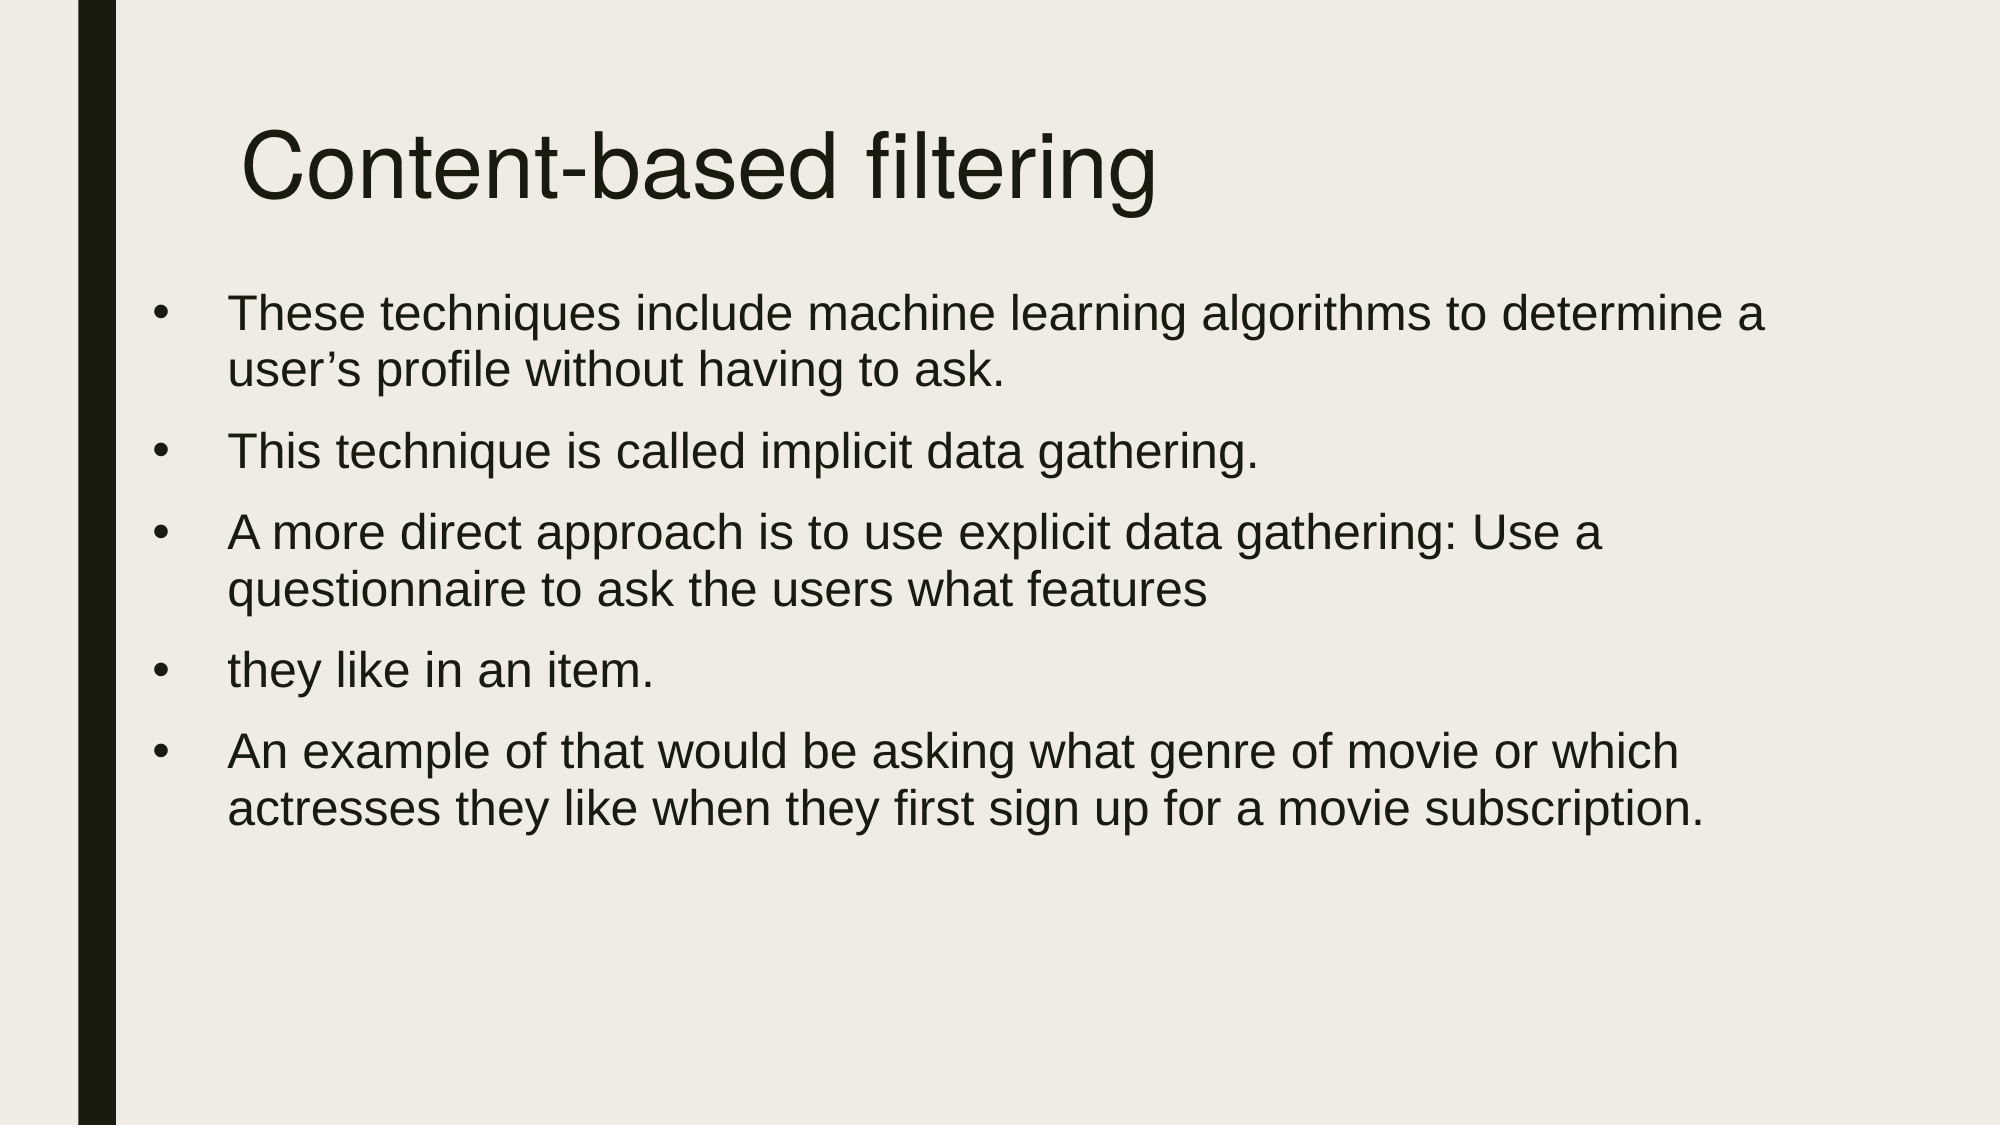

# Content-based filtering
These techniques include machine learning algorithms to determine a user’s profile without having to ask.
This technique is called implicit data gathering.
A more direct approach is to use explicit data gathering: Use a questionnaire to ask the users what features
they like in an item.
An example of that would be asking what genre of movie or which actresses they like when they first sign up for a movie subscription.